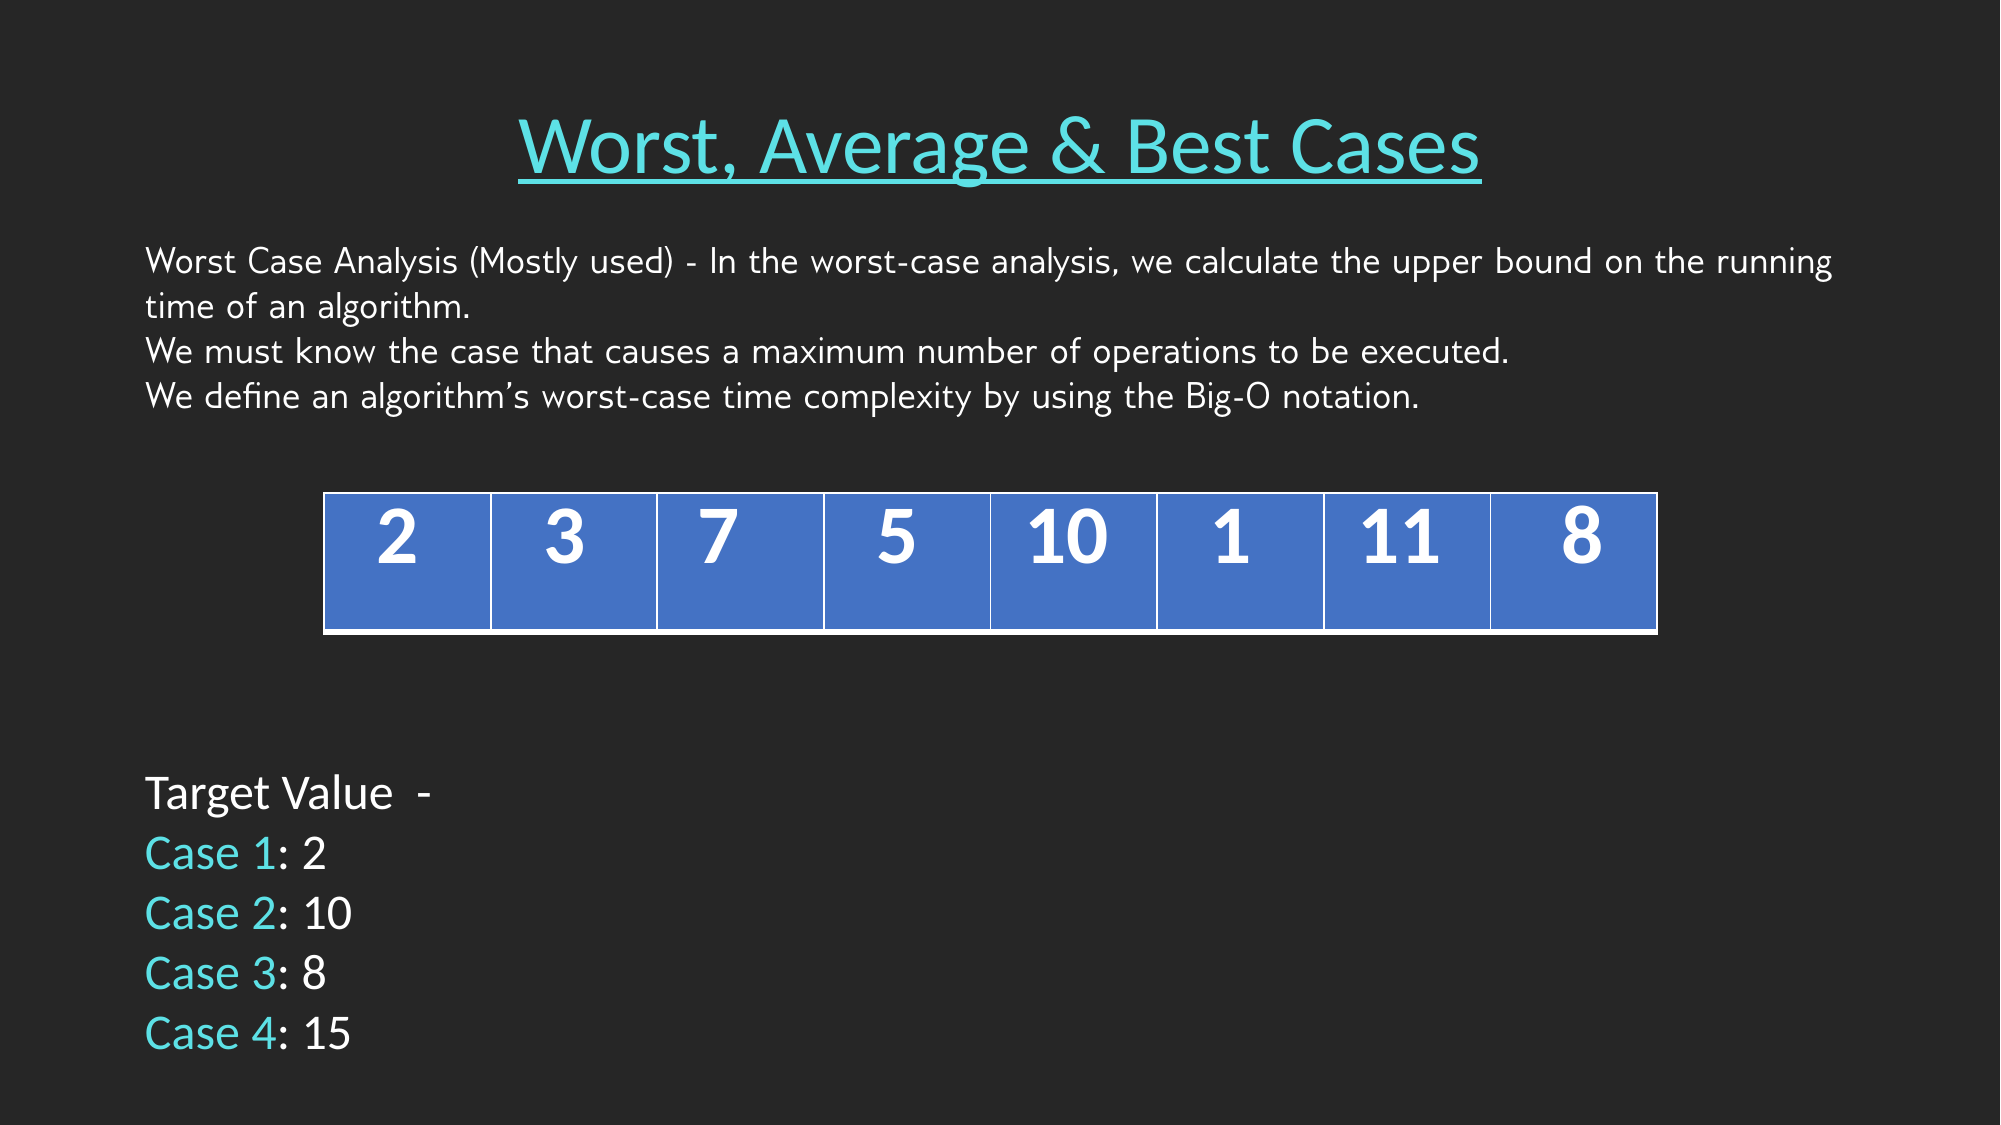

Worst, Average & Best Cases

Worst Case Analysis (Mostly used) - In the worst-case analysis, we calculate the upper bound on the running time of an algorithm.
We must know the case that causes a maximum number of operations to be executed.
We define an algorithm’s worst-case time complexity by using the Big-O notation.
| 2 | 3 | 7 | 5 | 10 | 1 | 11 | 8 |
| --- | --- | --- | --- | --- | --- | --- | --- |
Target Value  -
Case 1: 2
Case 2: 10
Case 3: 8
Case 4: 15